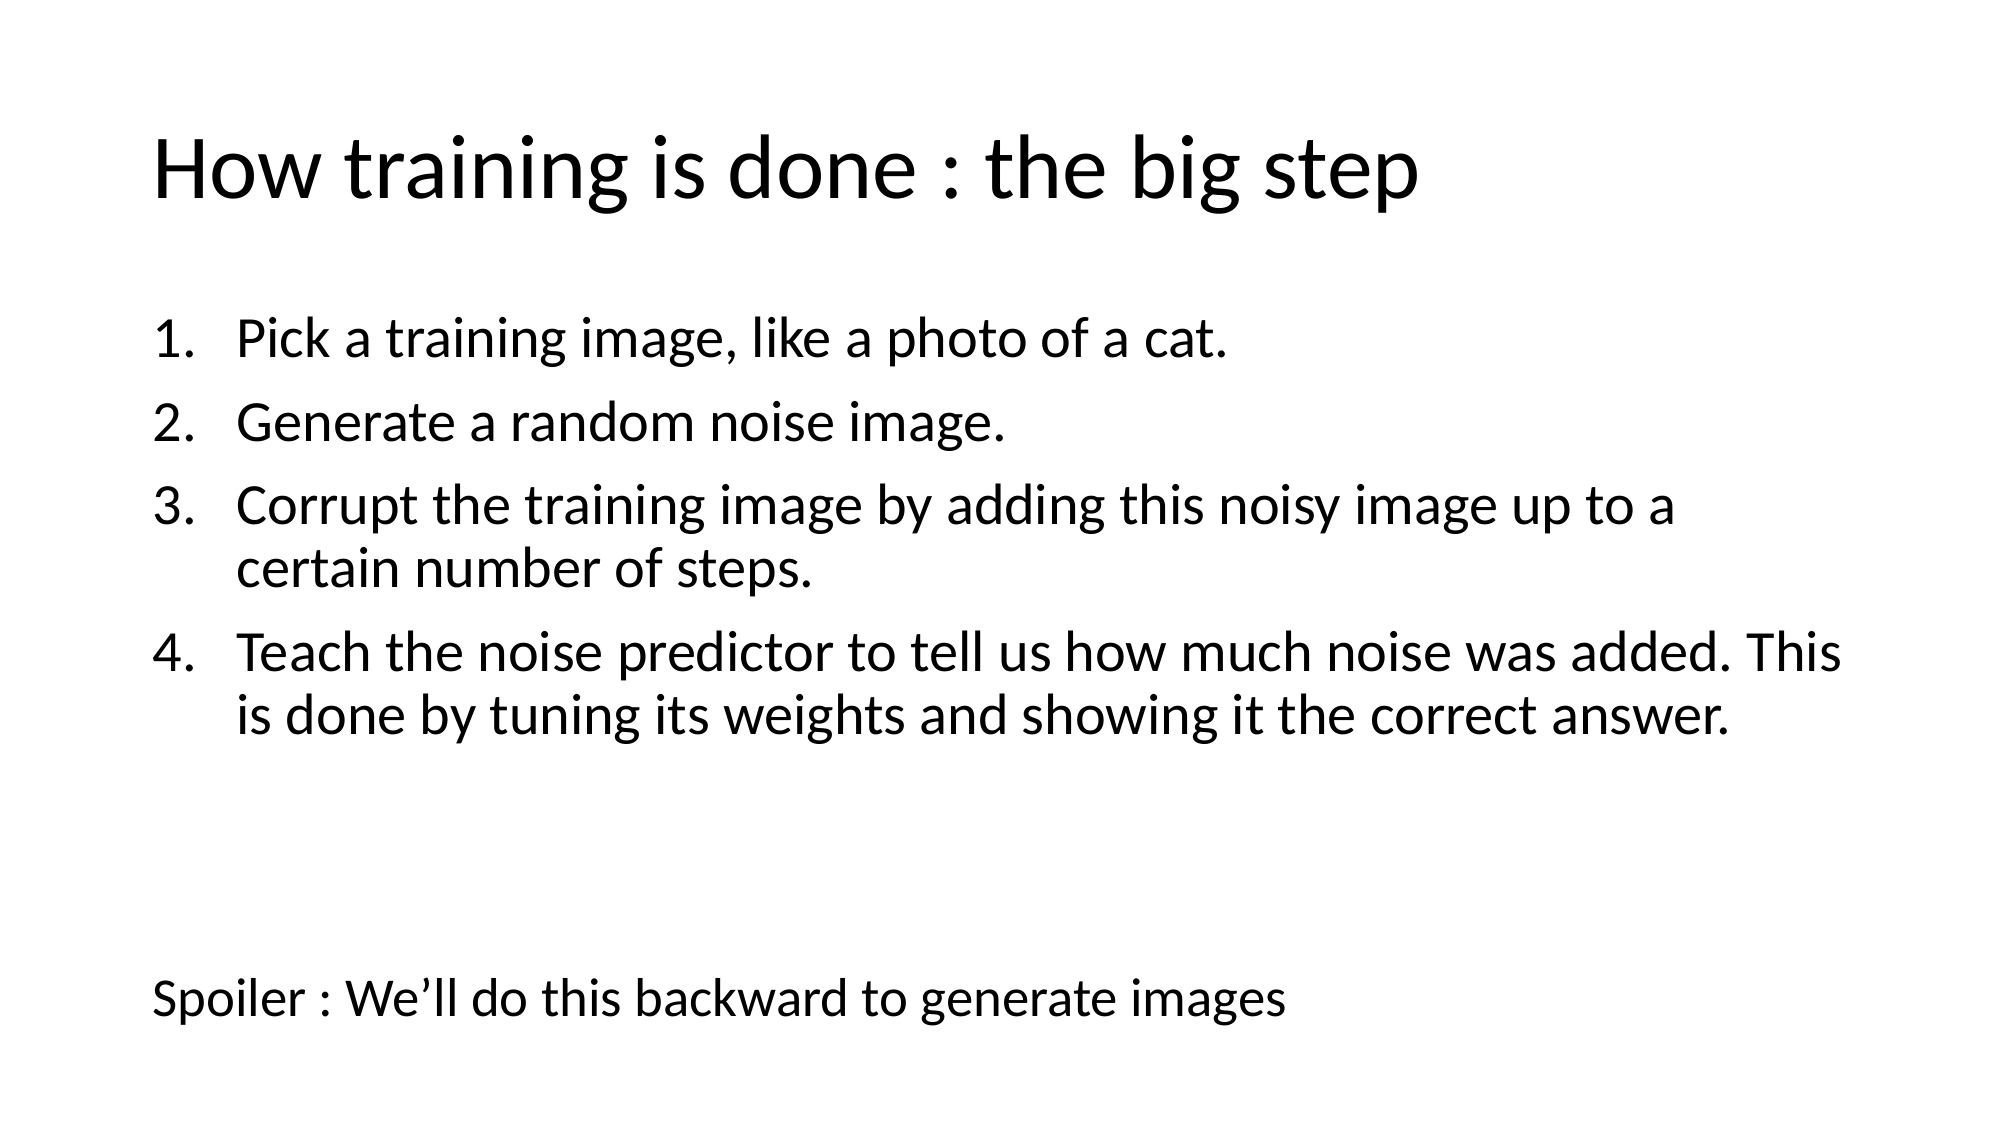

# How training is done : the big step
Pick a training image, like a photo of a cat.
Generate a random noise image.
Corrupt the training image by adding this noisy image up to a certain number of steps.
Teach the noise predictor to tell us how much noise was added. This is done by tuning its weights and showing it the correct answer.
Spoiler : We’ll do this backward to generate images